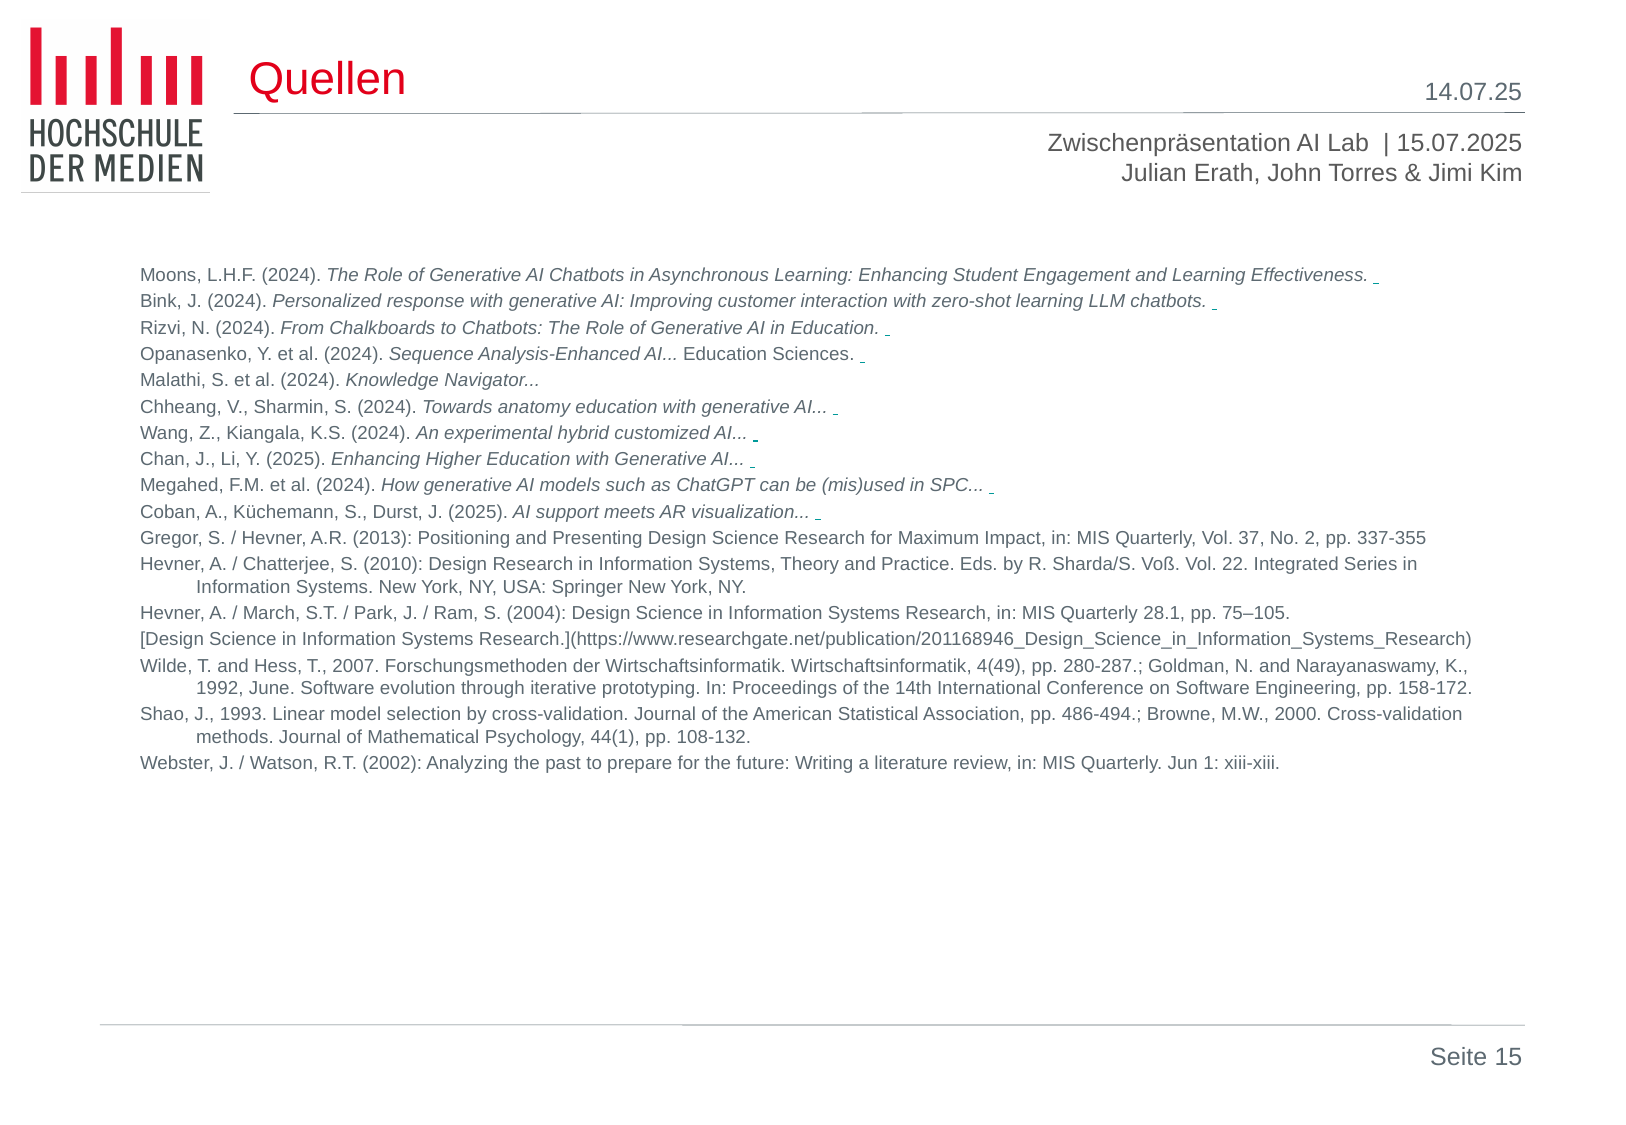

# Quellen
14.07.25
Moons, L.H.F. (2024). The Role of Generative AI Chatbots in Asynchronous Learning: Enhancing Student Engagement and Learning Effectiveness.
Bink, J. (2024). Personalized response with generative AI: Improving customer interaction with zero-shot learning LLM chatbots.
Rizvi, N. (2024). From Chalkboards to Chatbots: The Role of Generative AI in Education.
Opanasenko, Y. et al. (2024). Sequence Analysis-Enhanced AI... Education Sciences.
Malathi, S. et al. (2024). Knowledge Navigator...
Chheang, V., Sharmin, S. (2024). Towards anatomy education with generative AI...
Wang, Z., Kiangala, K.S. (2024). An experimental hybrid customized AI...
Chan, J., Li, Y. (2025). Enhancing Higher Education with Generative AI...
Megahed, F.M. et al. (2024). How generative AI models such as ChatGPT can be (mis)used in SPC...
Coban, A., Küchemann, S., Durst, J. (2025). AI support meets AR visualization...
Gregor, S. / Hevner, A.R. (2013): Positioning and Presenting Design Science Research for Maximum Impact, in: MIS Quarterly, Vol. 37, No. 2, pp. 337-355
Hevner, A. / Chatterjee, S. (2010): Design Research in Information Systems, Theory and Practice. Eds. by R. Sharda/S. Voß. Vol. 22. Integrated Series in Information Systems. New York, NY, USA: Springer New York, NY.
Hevner, A. / March, S.T. / Park, J. / Ram, S. (2004): Design Science in Information Systems Research, in: MIS Quarterly 28.1, pp. 75–105.
[Design Science in Information Systems Research.](https://www.researchgate.net/publication/201168946_Design_Science_in_Information_Systems_Research)
Wilde, T. and Hess, T., 2007. Forschungsmethoden der Wirtschaftsinformatik. Wirtschaftsinformatik, 4(49), pp. 280-287.; Goldman, N. and Narayanaswamy, K., 1992, June. Software evolution through iterative prototyping. In: Proceedings of the 14th International Conference on Software Engineering, pp. 158-172.
Shao, J., 1993. Linear model selection by cross-validation. Journal of the American Statistical Association, pp. 486-494.; Browne, M.W., 2000. Cross-validation methods. Journal of Mathematical Psychology, 44(1), pp. 108-132.
Webster, J. / Watson, R.T. (2002): Analyzing the past to prepare for the future: Writing a literature review, in: MIS Quarterly. Jun 1: xiii-xiii.

Seite 15